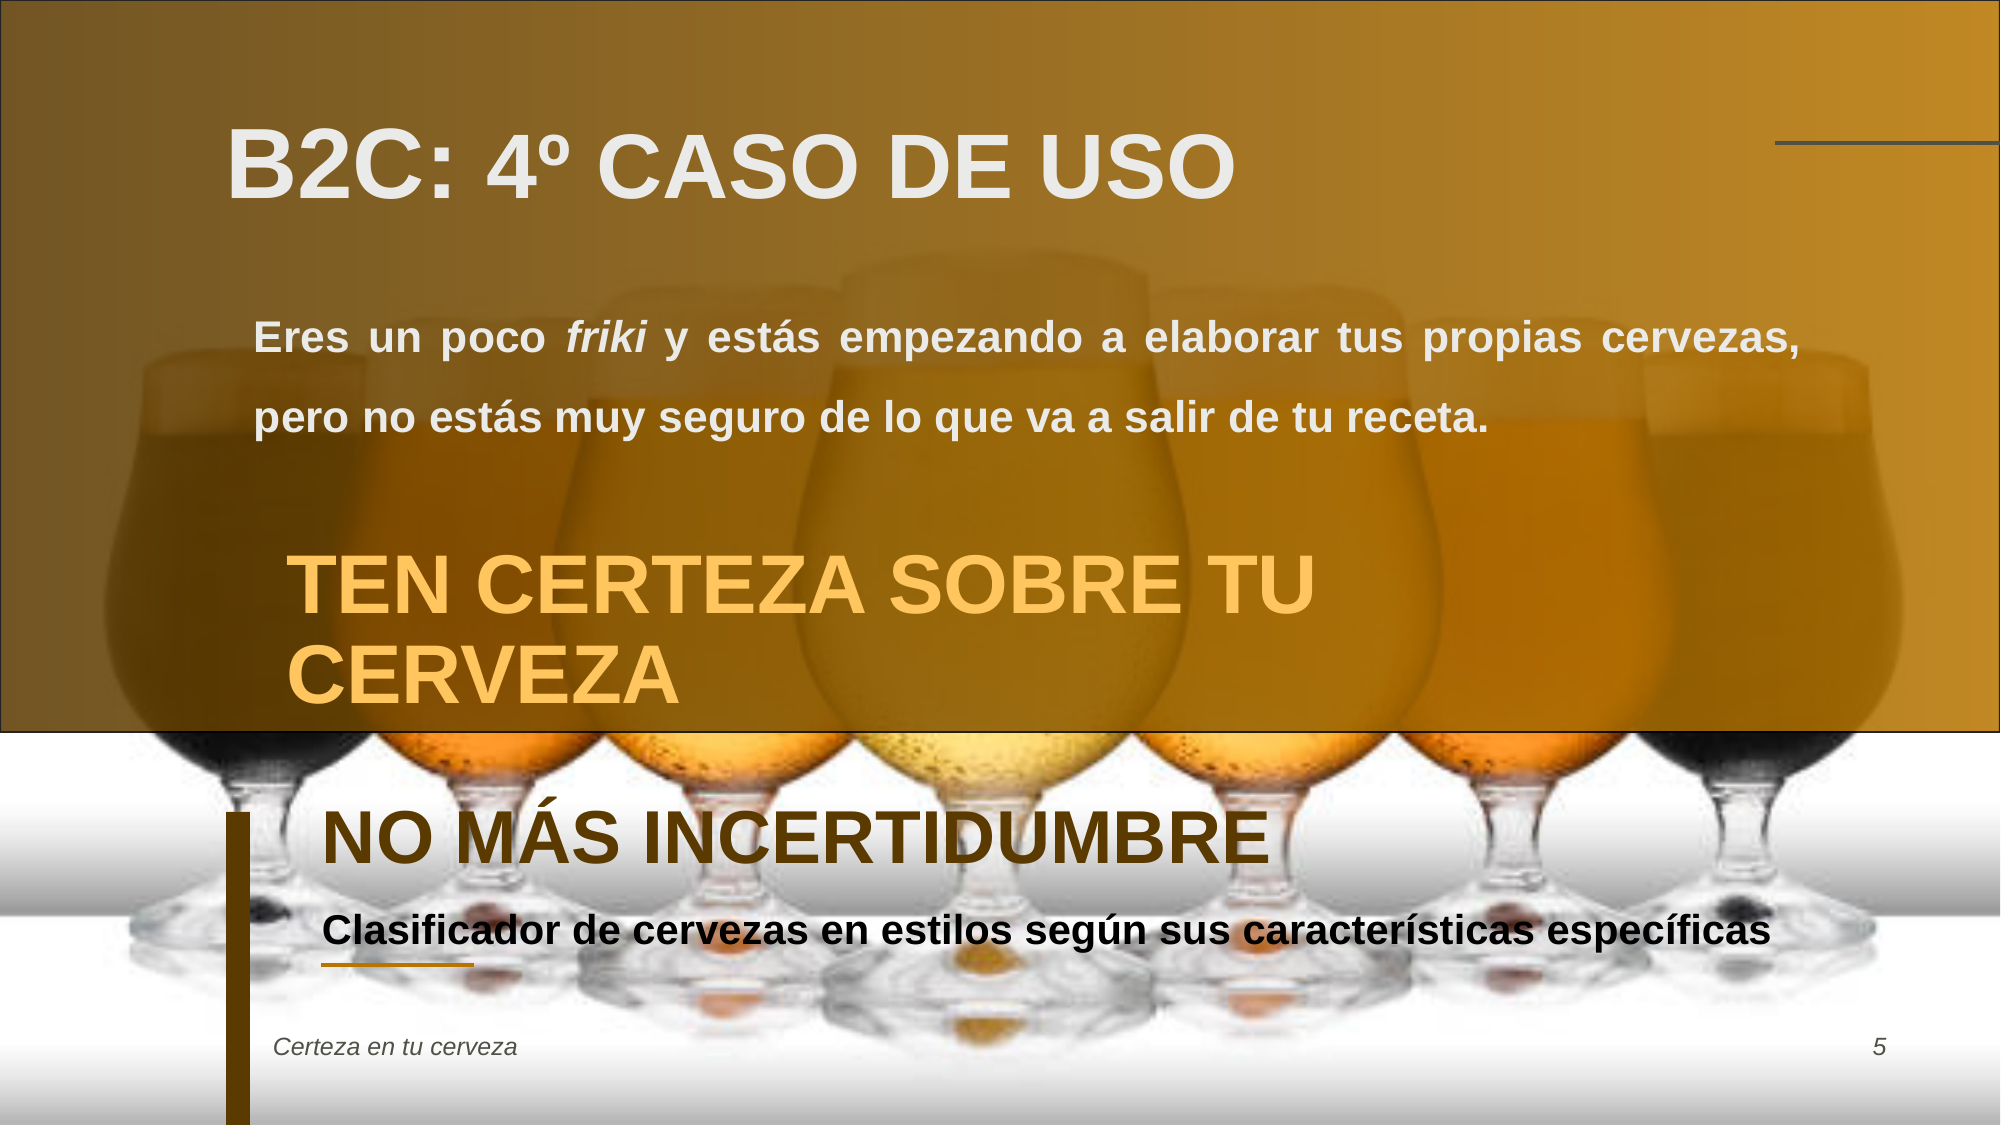

B2C: 4º CASO DE USO
Eres un poco friki y estás empezando a elaborar tus propias cervezas, pero no estás muy seguro de lo que va a salir de tu receta.
TEN CERTEZA SOBRE TU CERVEZA
# NO MÁS INCERTIDUMBRE
Clasificador de cervezas en estilos según sus características específicas
Certeza en tu cerveza
5